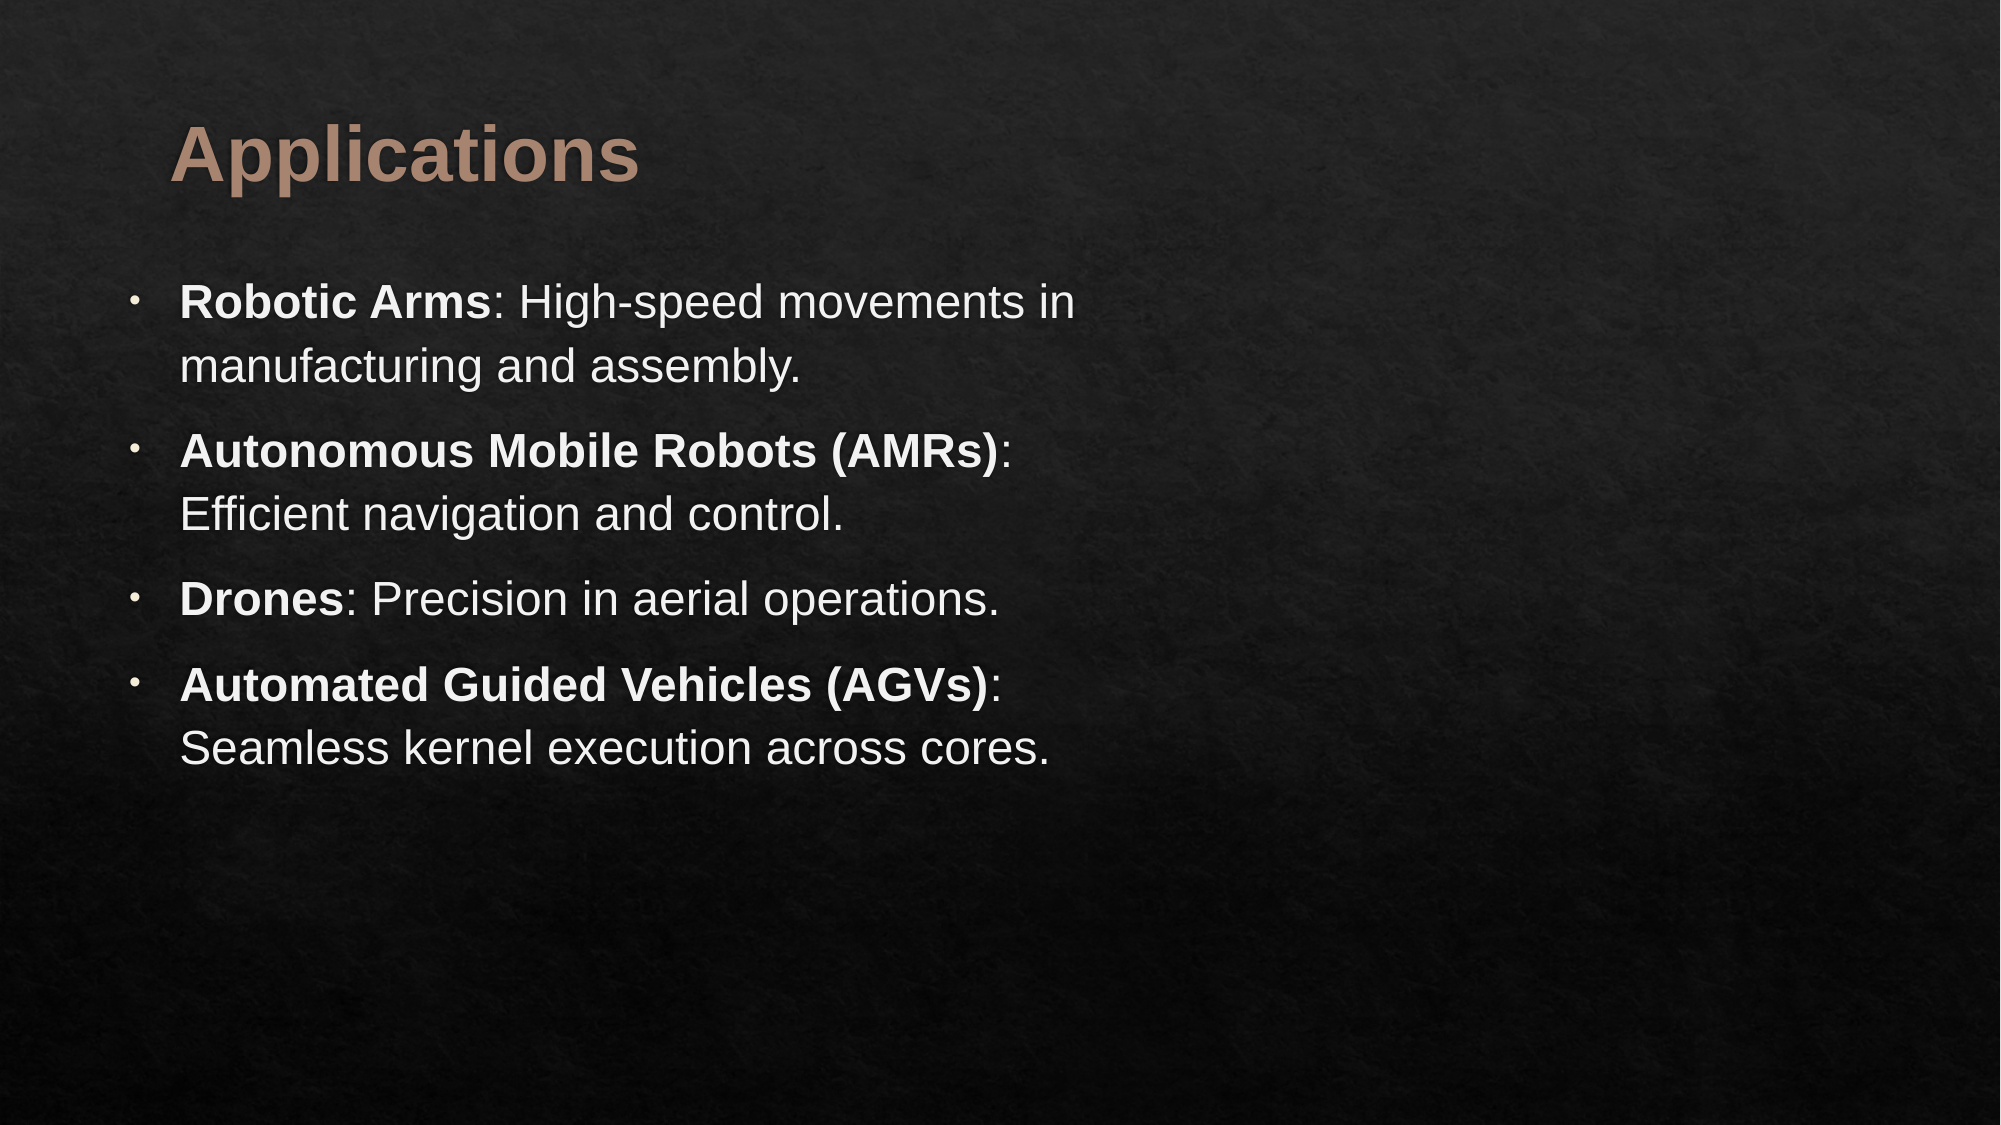

# Applications
Robotic Arms: High-speed movements in manufacturing and assembly.
Autonomous Mobile Robots (AMRs): Efficient navigation and control.
Drones: Precision in aerial operations.
Automated Guided Vehicles (AGVs): Seamless kernel execution across cores.